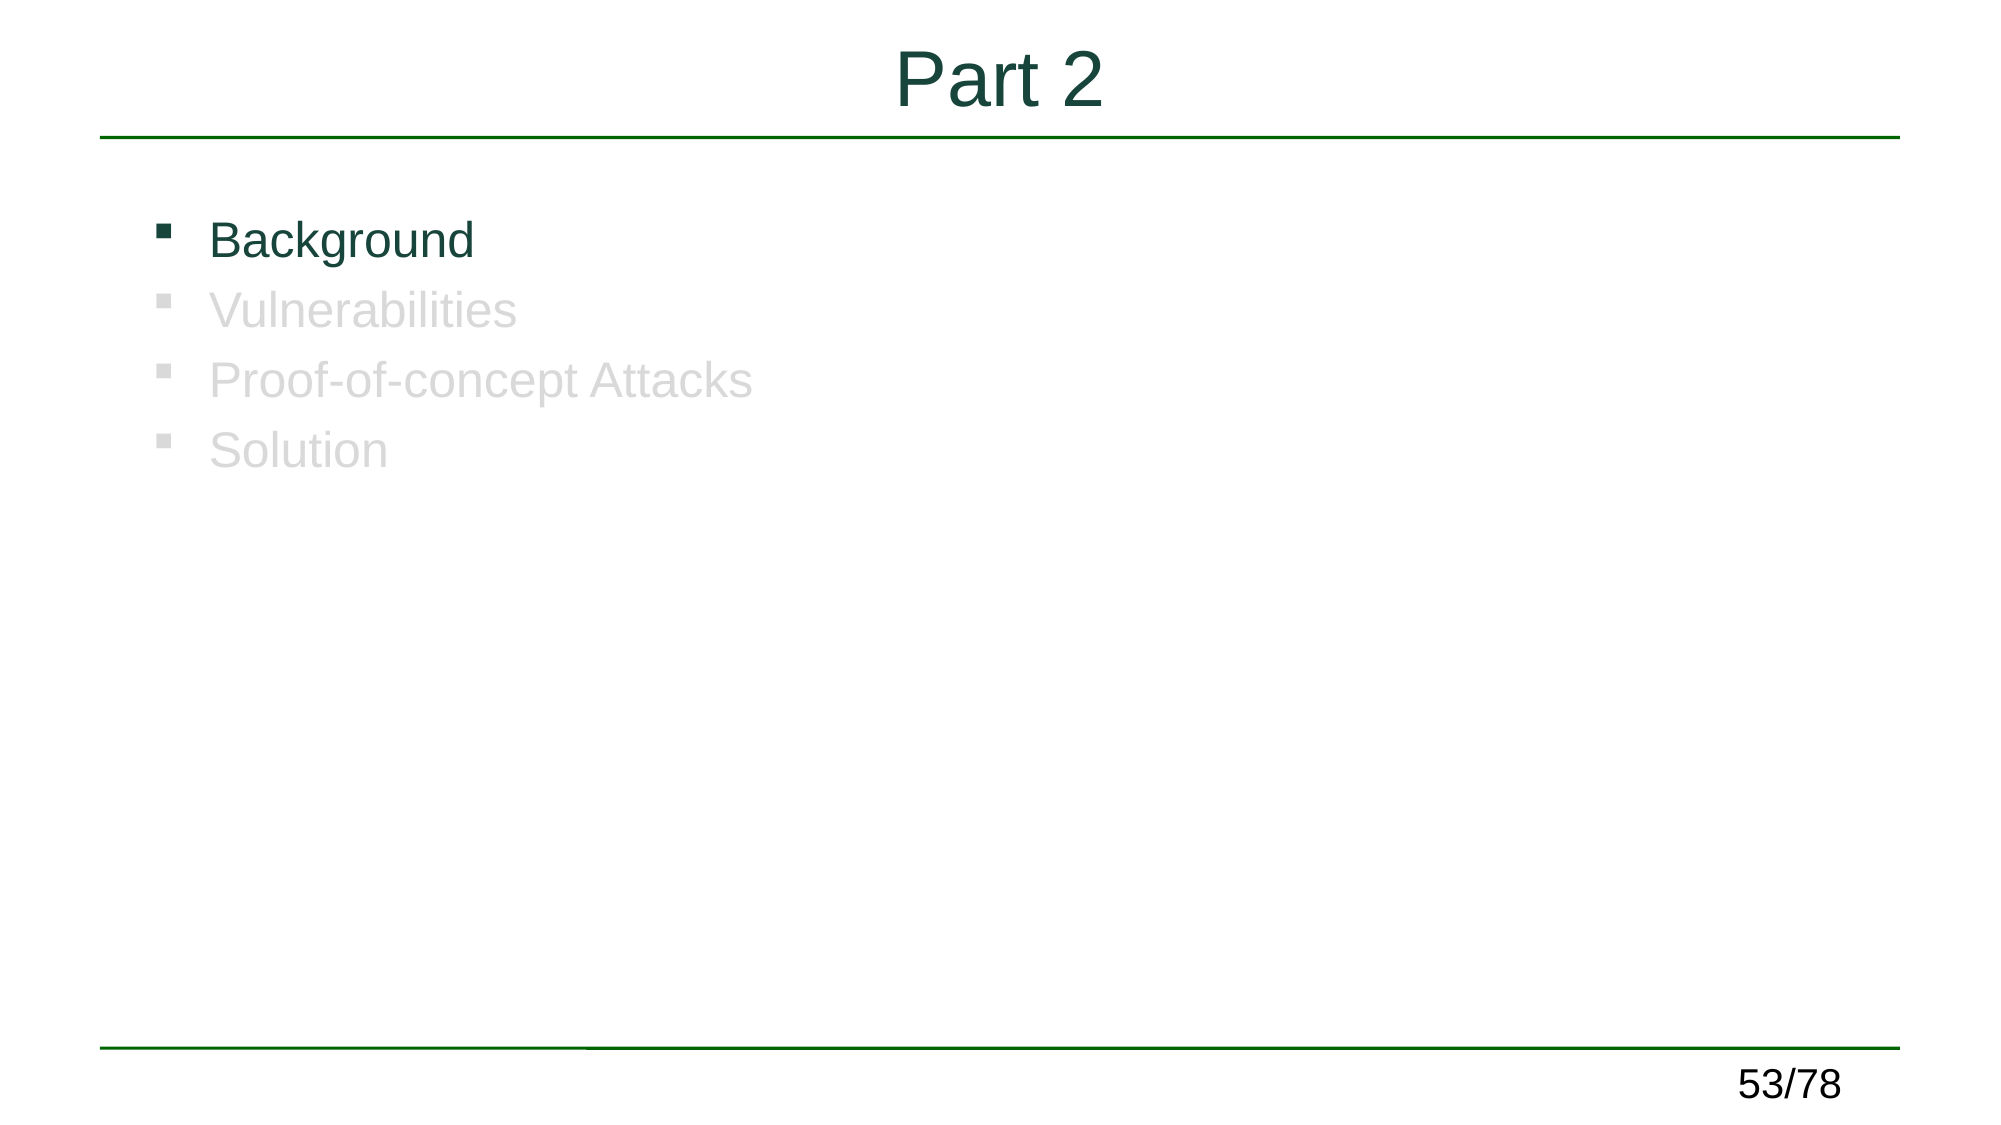

# Part 2
Background
Vulnerabilities
Proof-of-concept Attacks
Solution